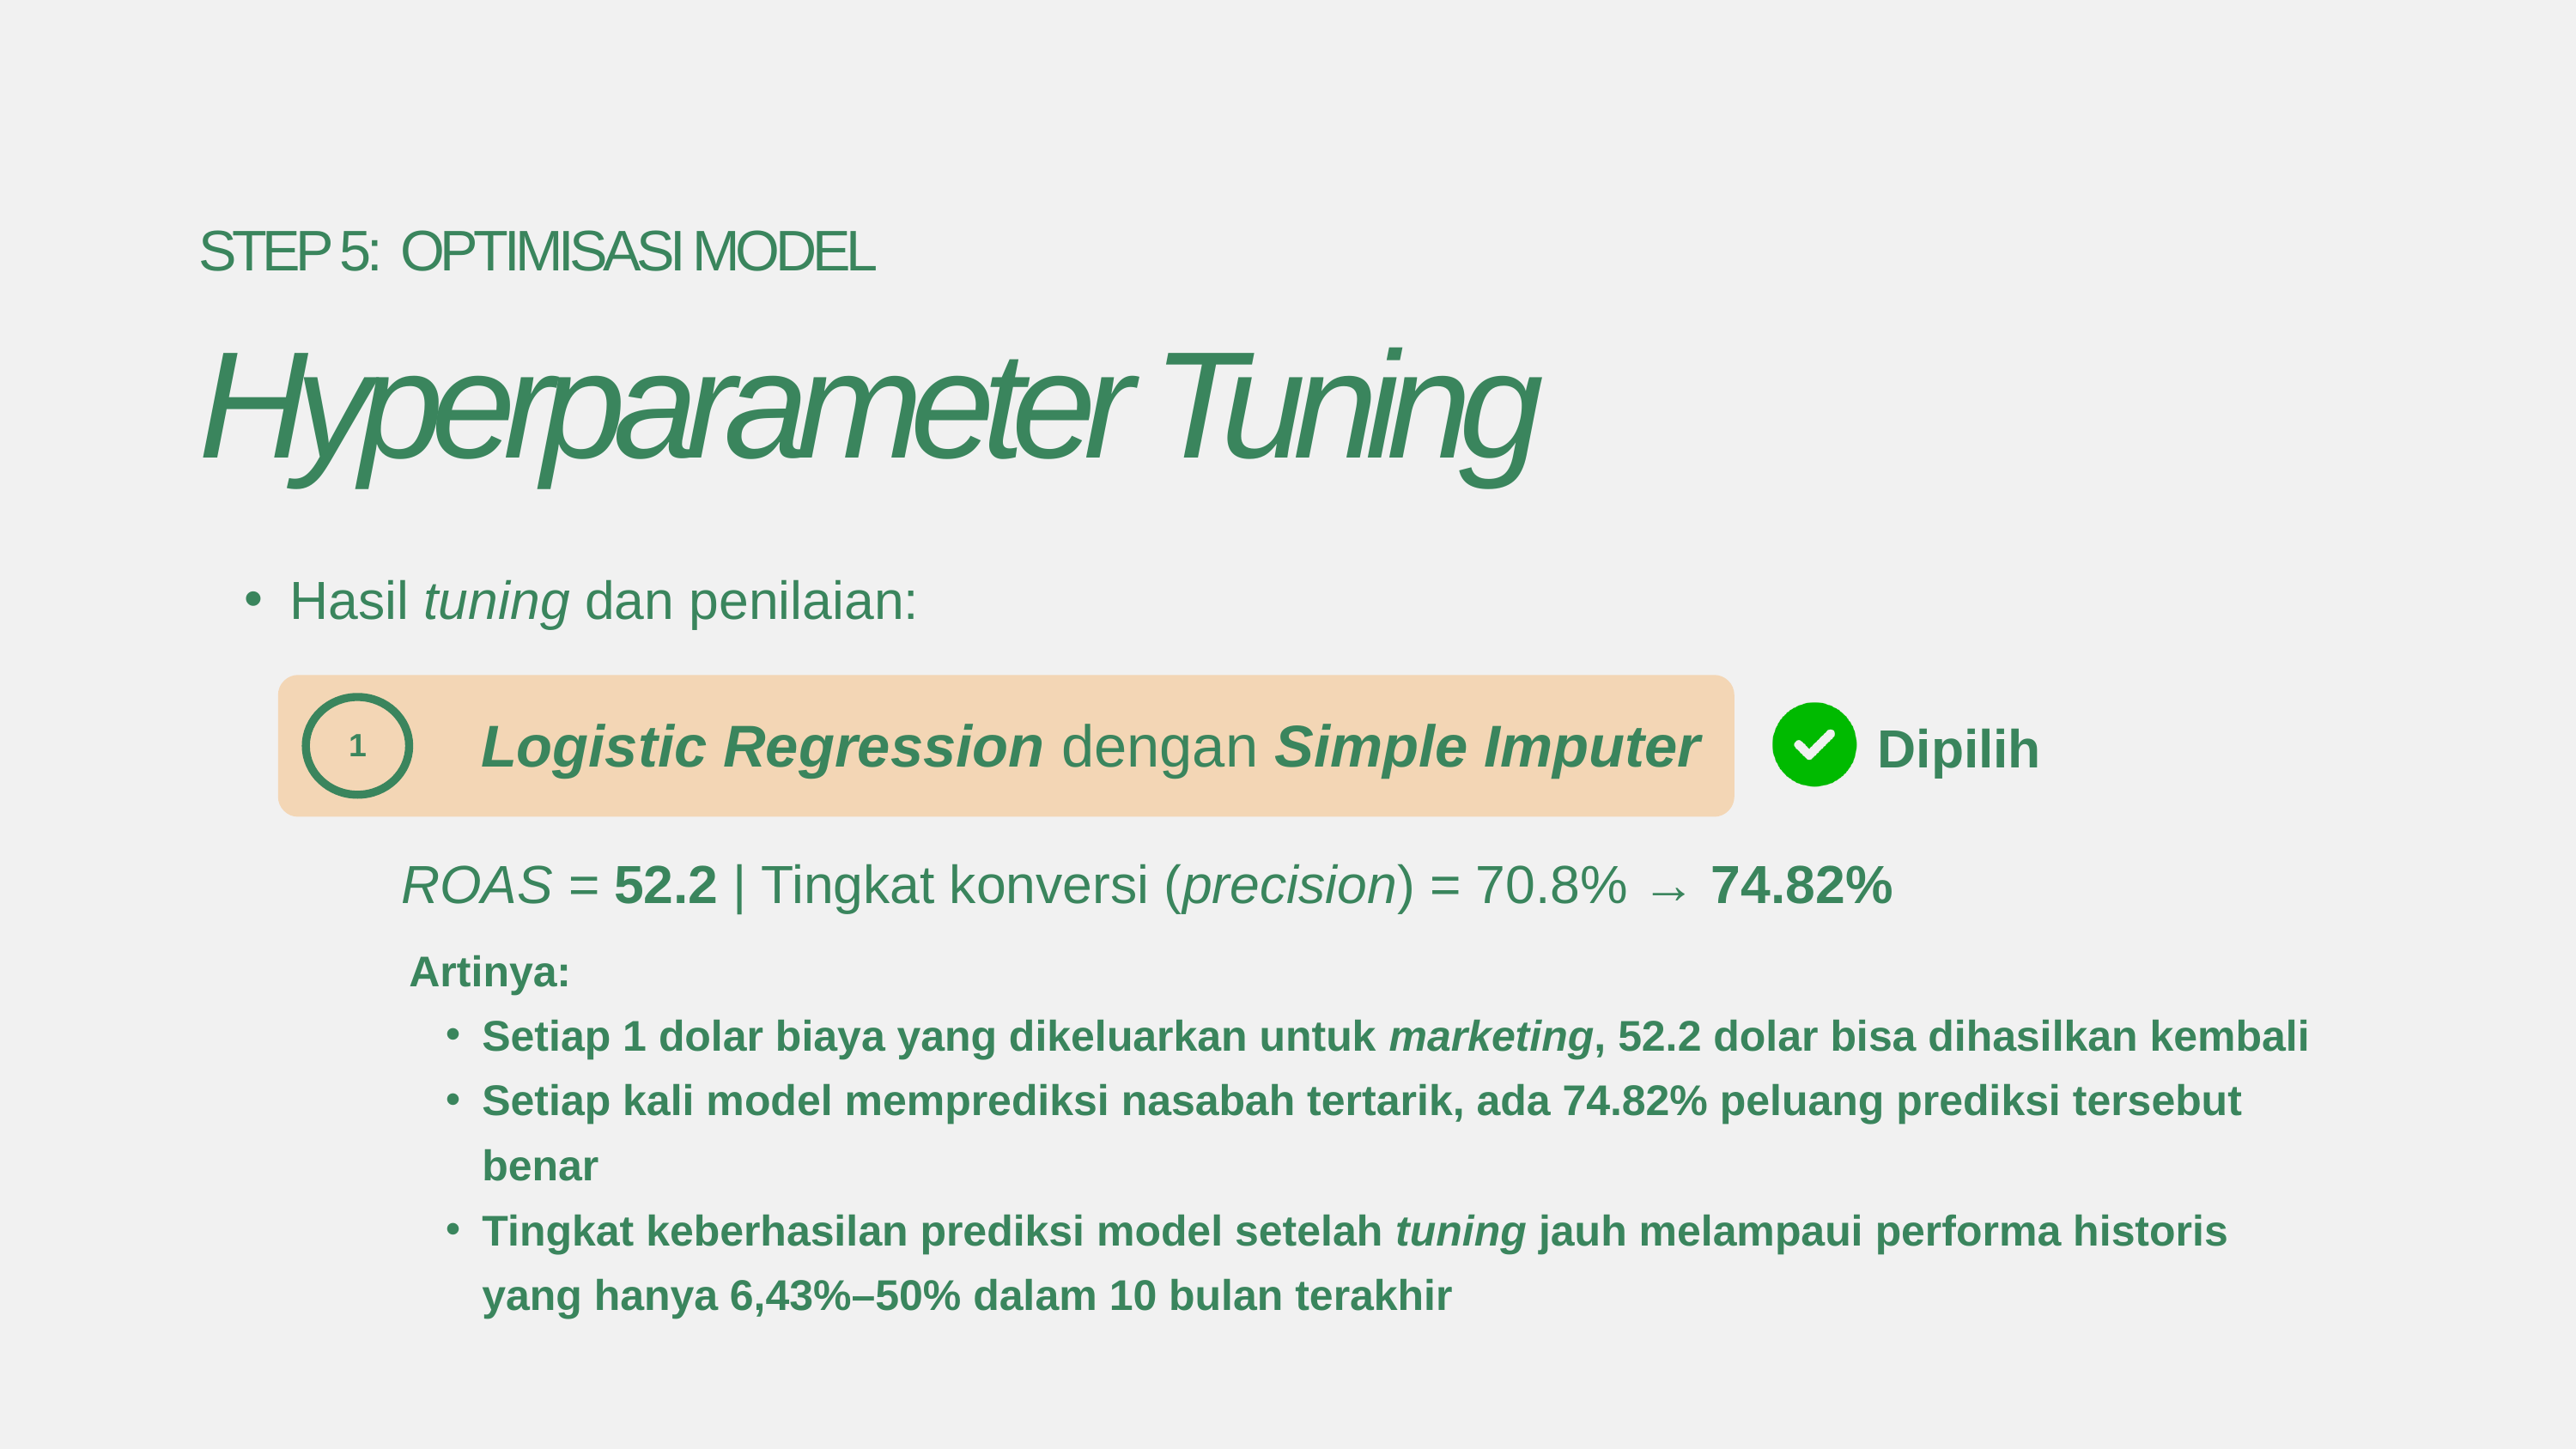

STEP 5:  OPTIMISASI MODEL
Hyperparameter Tuning
Hasil tuning dan penilaian:

            Logistic Regression dengan Simple Imputer

1

Dipilih
ROAS = 52.2 | Tingkat konversi (precision) = 70.8% → 74.82%
Artinya:
Setiap 1 dolar biaya yang dikeluarkan untuk marketing, 52.2 dolar bisa dihasilkan kembali
Setiap kali model memprediksi nasabah tertarik, ada 74.82% peluang prediksi tersebut benar
Tingkat keberhasilan prediksi model setelah tuning jauh melampaui performa historis  yang hanya 6,43%–50% dalam 10 bulan terakhir